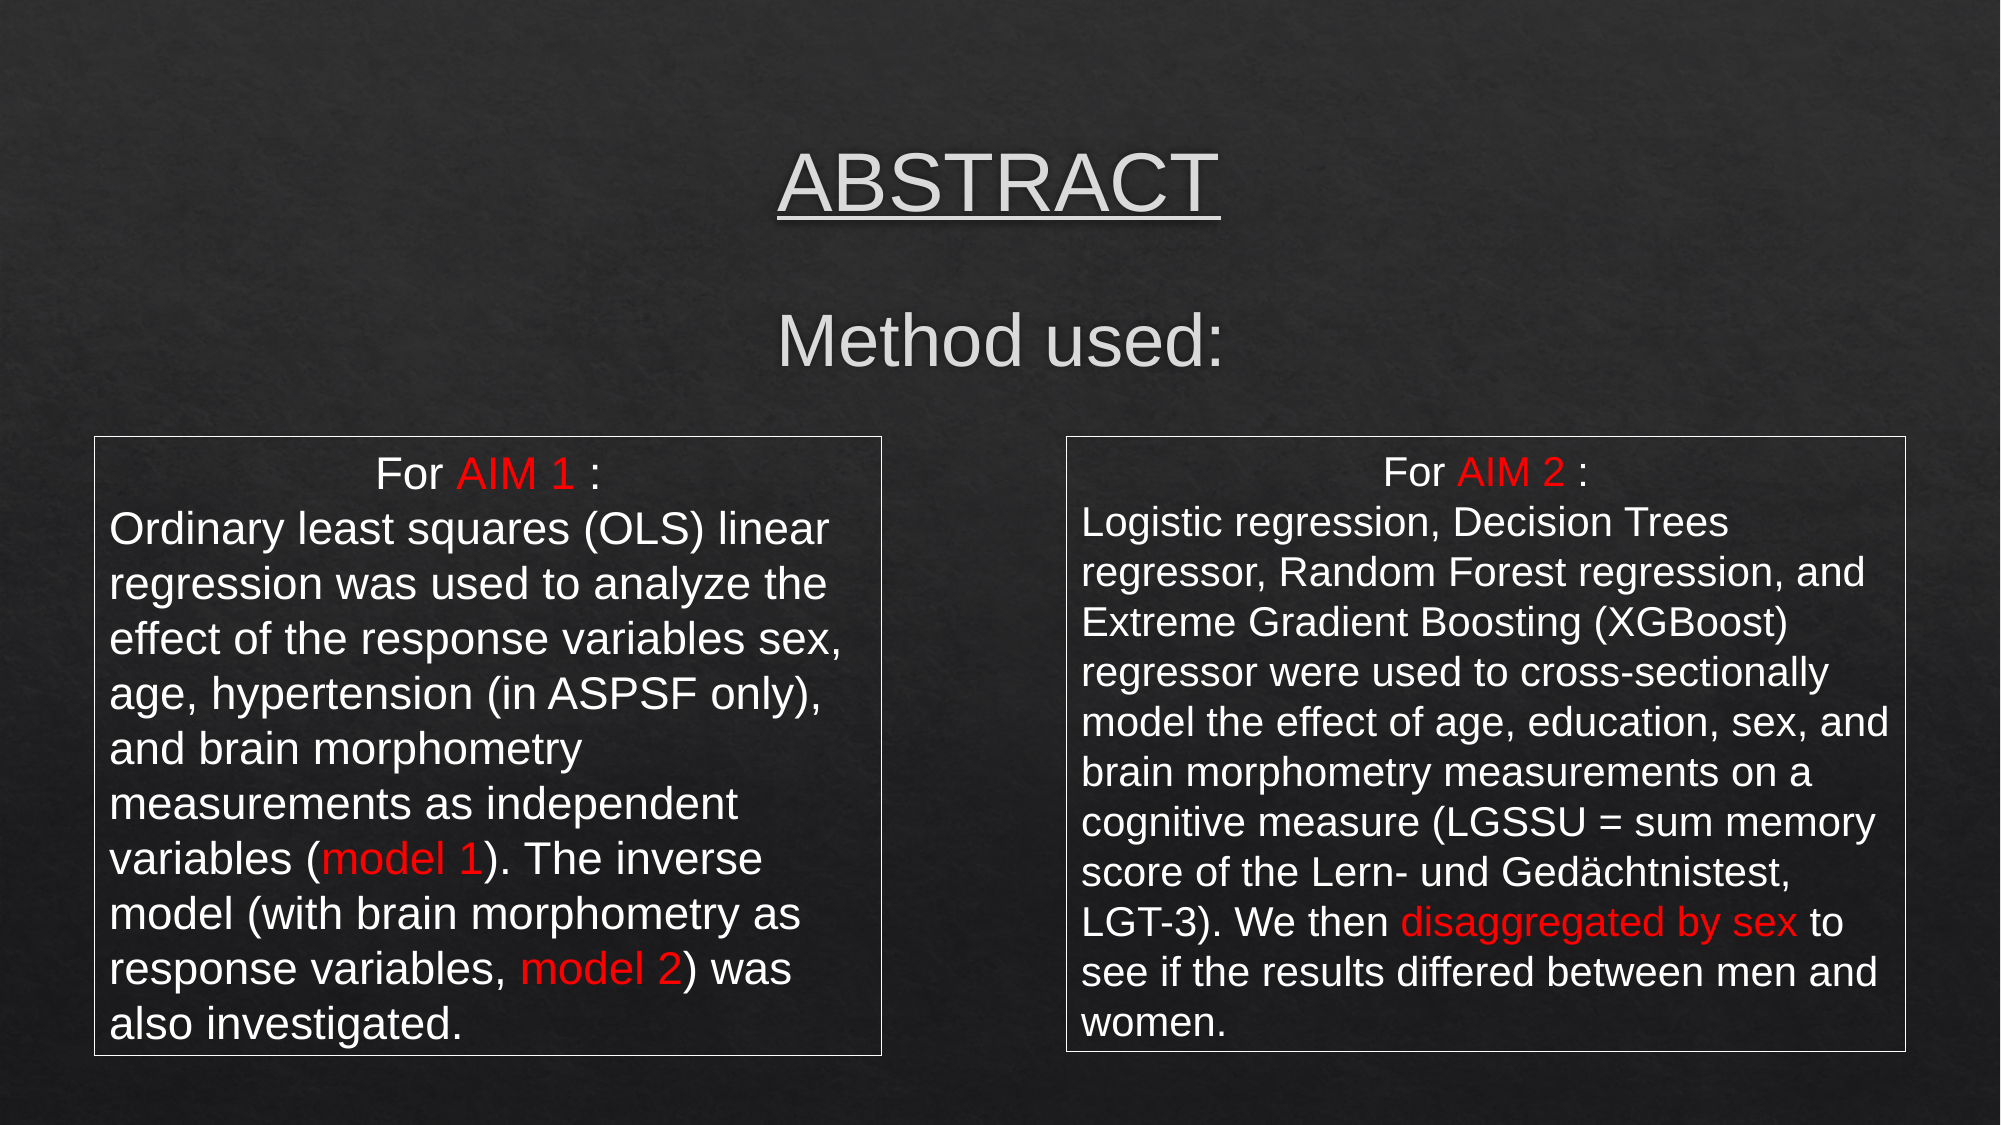

# ABSTRACT
Method used:

For AIM 1 :
Ordinary least squares (OLS) linear regression was used to analyze the effect of the response variables sex, age, hypertension (in ASPSF only), and brain morphometry measurements as independent variables (model 1). The inverse model (with brain morphometry as response variables, model 2) was also investigated.
For AIM 2 :
Logistic regression, Decision Trees regressor, Random Forest regression, and Extreme Gradient Boosting (XGBoost) regressor were used to cross-sectionally model the effect of age, education, sex, and brain morphometry measurements on a cognitive measure (LGSSU = sum memory score of the Lern- und Gedächtnistest, LGT-3). We then disaggregated by sex to see if the results differed between men and women.